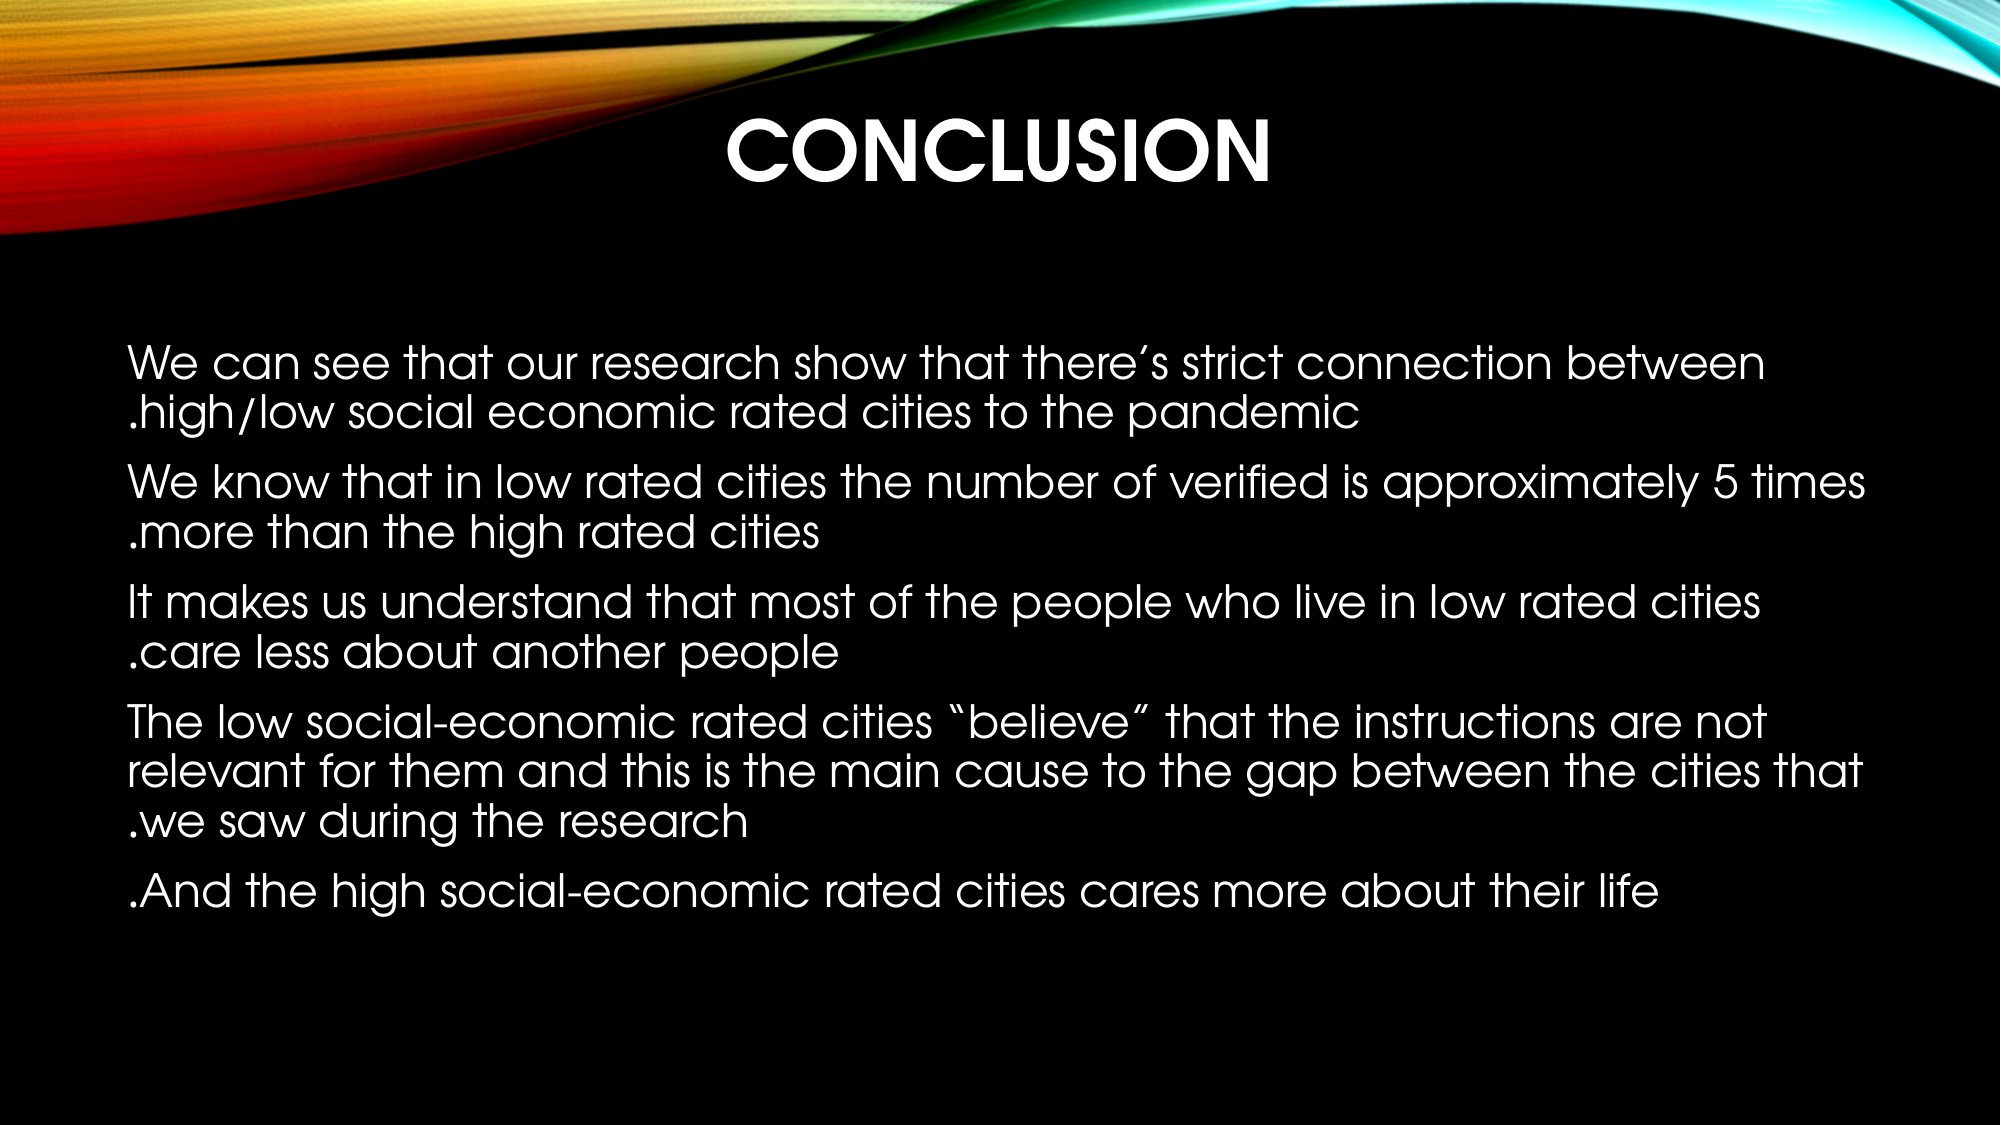

# CONCLUSION
We can see that our research show that there’s strict connection between high/low social economic rated cities to the pandemic.
We know that in low rated cities the number of verified is approximately 5 times more than the high rated cities.
It makes us understand that most of the people who live in low rated cities care less about another people.
The low social-economic rated cities “believe” that the instructions are not relevant for them and this is the main cause to the gap between the cities that we saw during the research.
And the high social-economic rated cities cares more about their life.